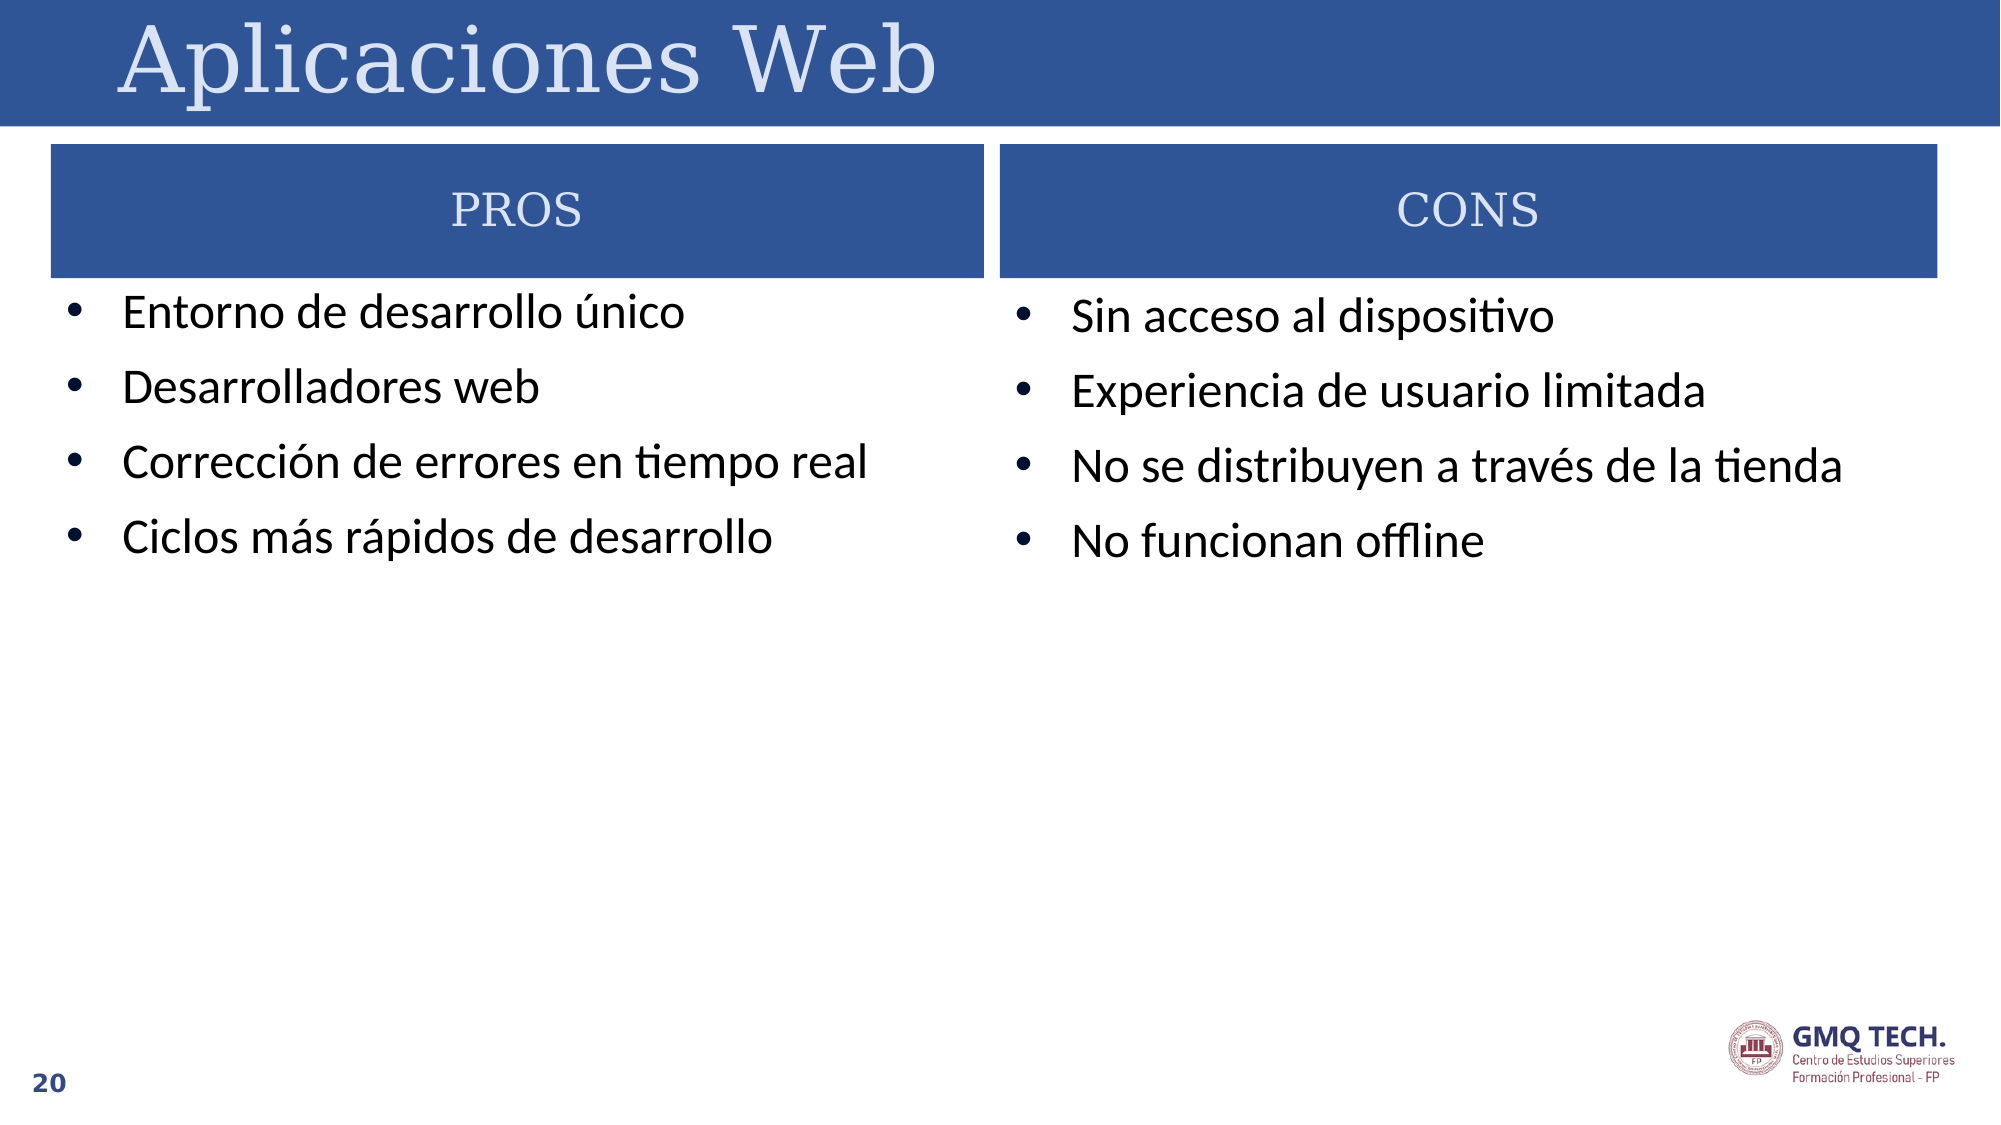

# Aplicaciones Web
PROS
CONS
Entorno de desarrollo único
Desarrolladores web
Corrección de errores en tiempo real
Ciclos más rápidos de desarrollo
Sin acceso al dispositivo
Experiencia de usuario limitada
No se distribuyen a través de la tienda
No funcionan offline
20